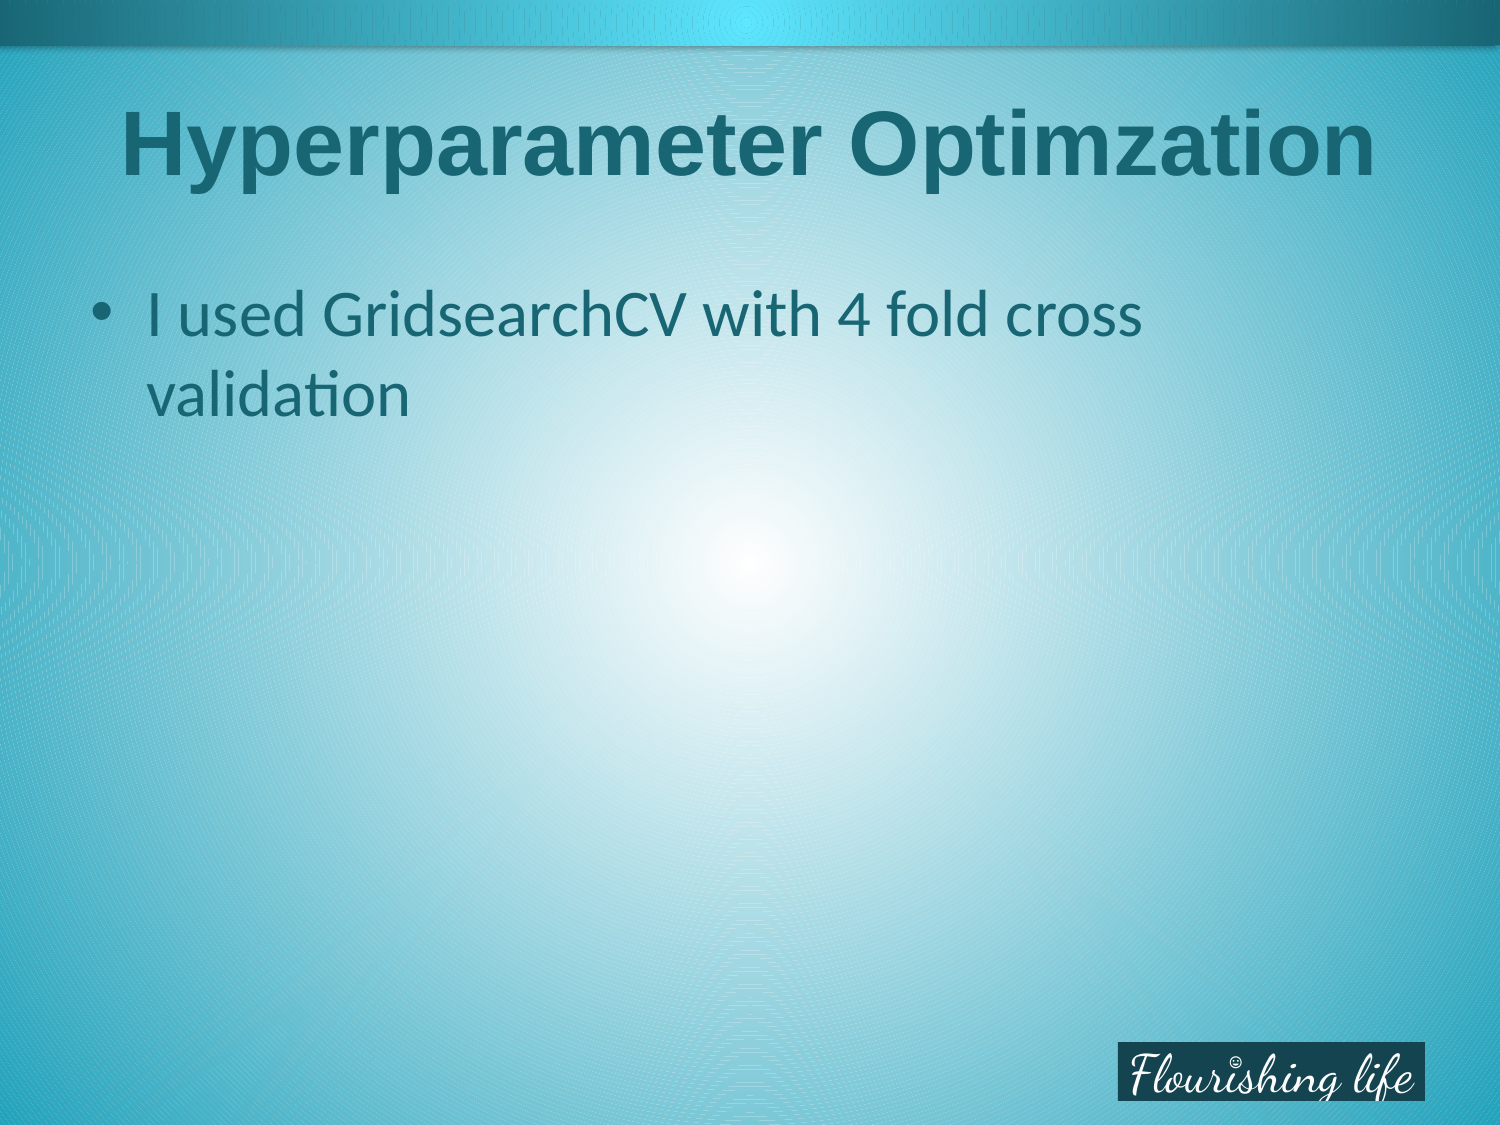

# Hyperparameter Optimzation
I used GridsearchCV with 4 fold cross validation